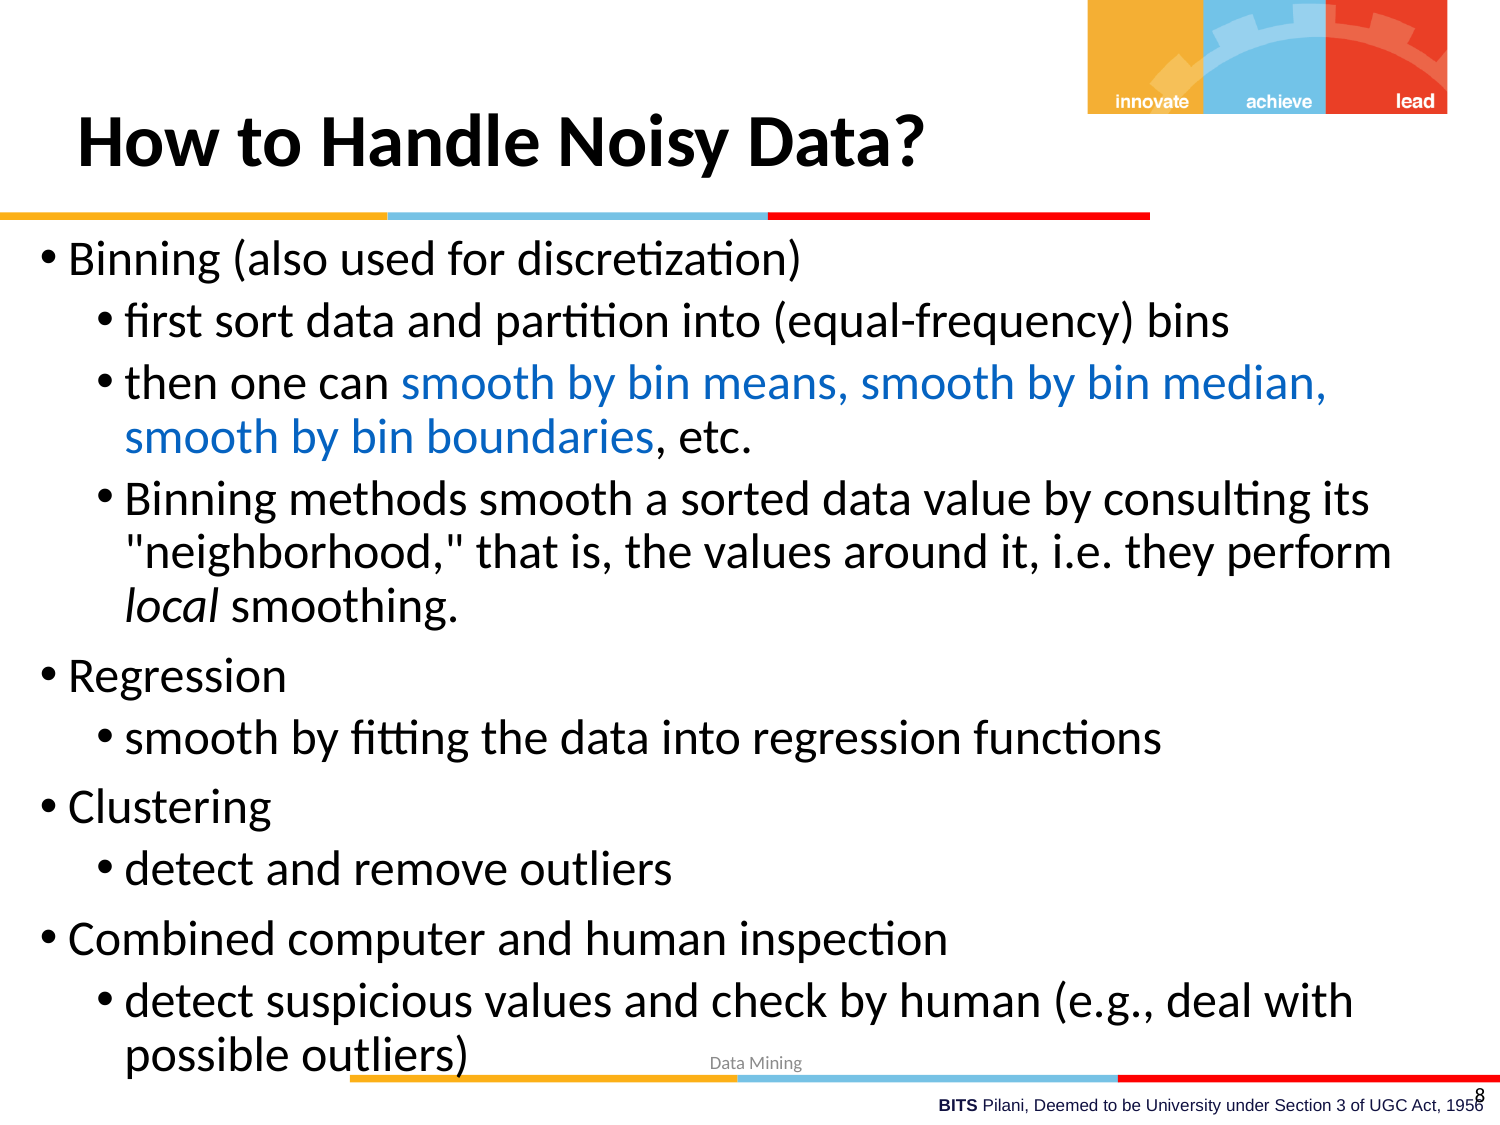

# How to Handle Noisy Data?
Binning (also used for discretization)
first sort data and partition into (equal-frequency) bins
then one can smooth by bin means, smooth by bin median, smooth by bin boundaries, etc.
Binning methods smooth a sorted data value by consulting its "neighborhood," that is, the values around it, i.e. they perform local smoothing.
Regression
smooth by fitting the data into regression functions
Clustering
detect and remove outliers
Combined computer and human inspection
detect suspicious values and check by human (e.g., deal with possible outliers)
8